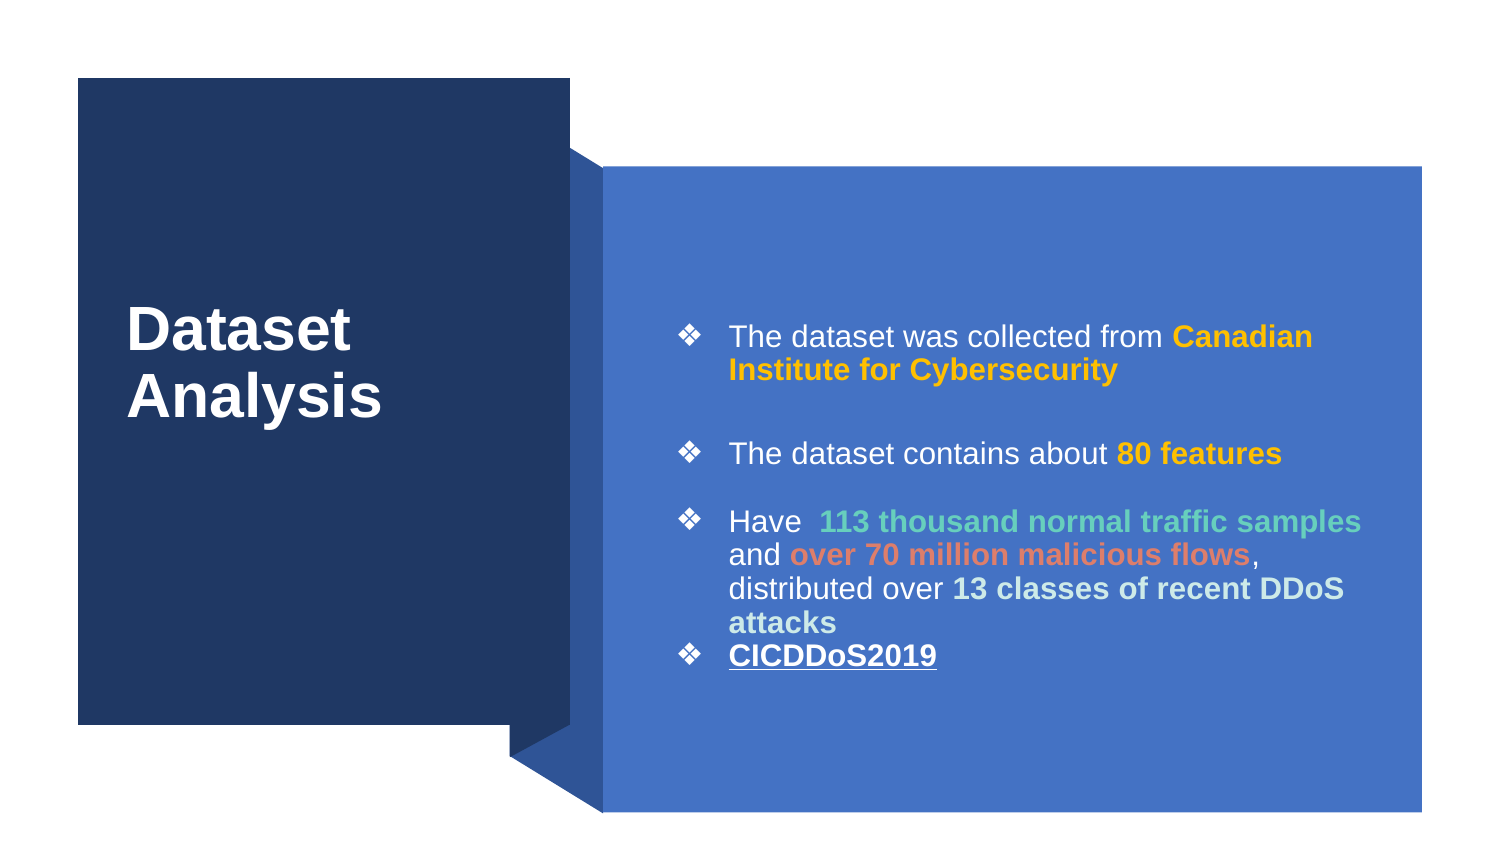

# Dataset Analysis

The dataset was collected from Canadian Institute for Cybersecurity

The dataset contains about 80 features
Have  113 thousand normal traffic samples and over 70 million malicious flows, distributed over 13 classes of recent DDoS attacks
CICDDoS2019